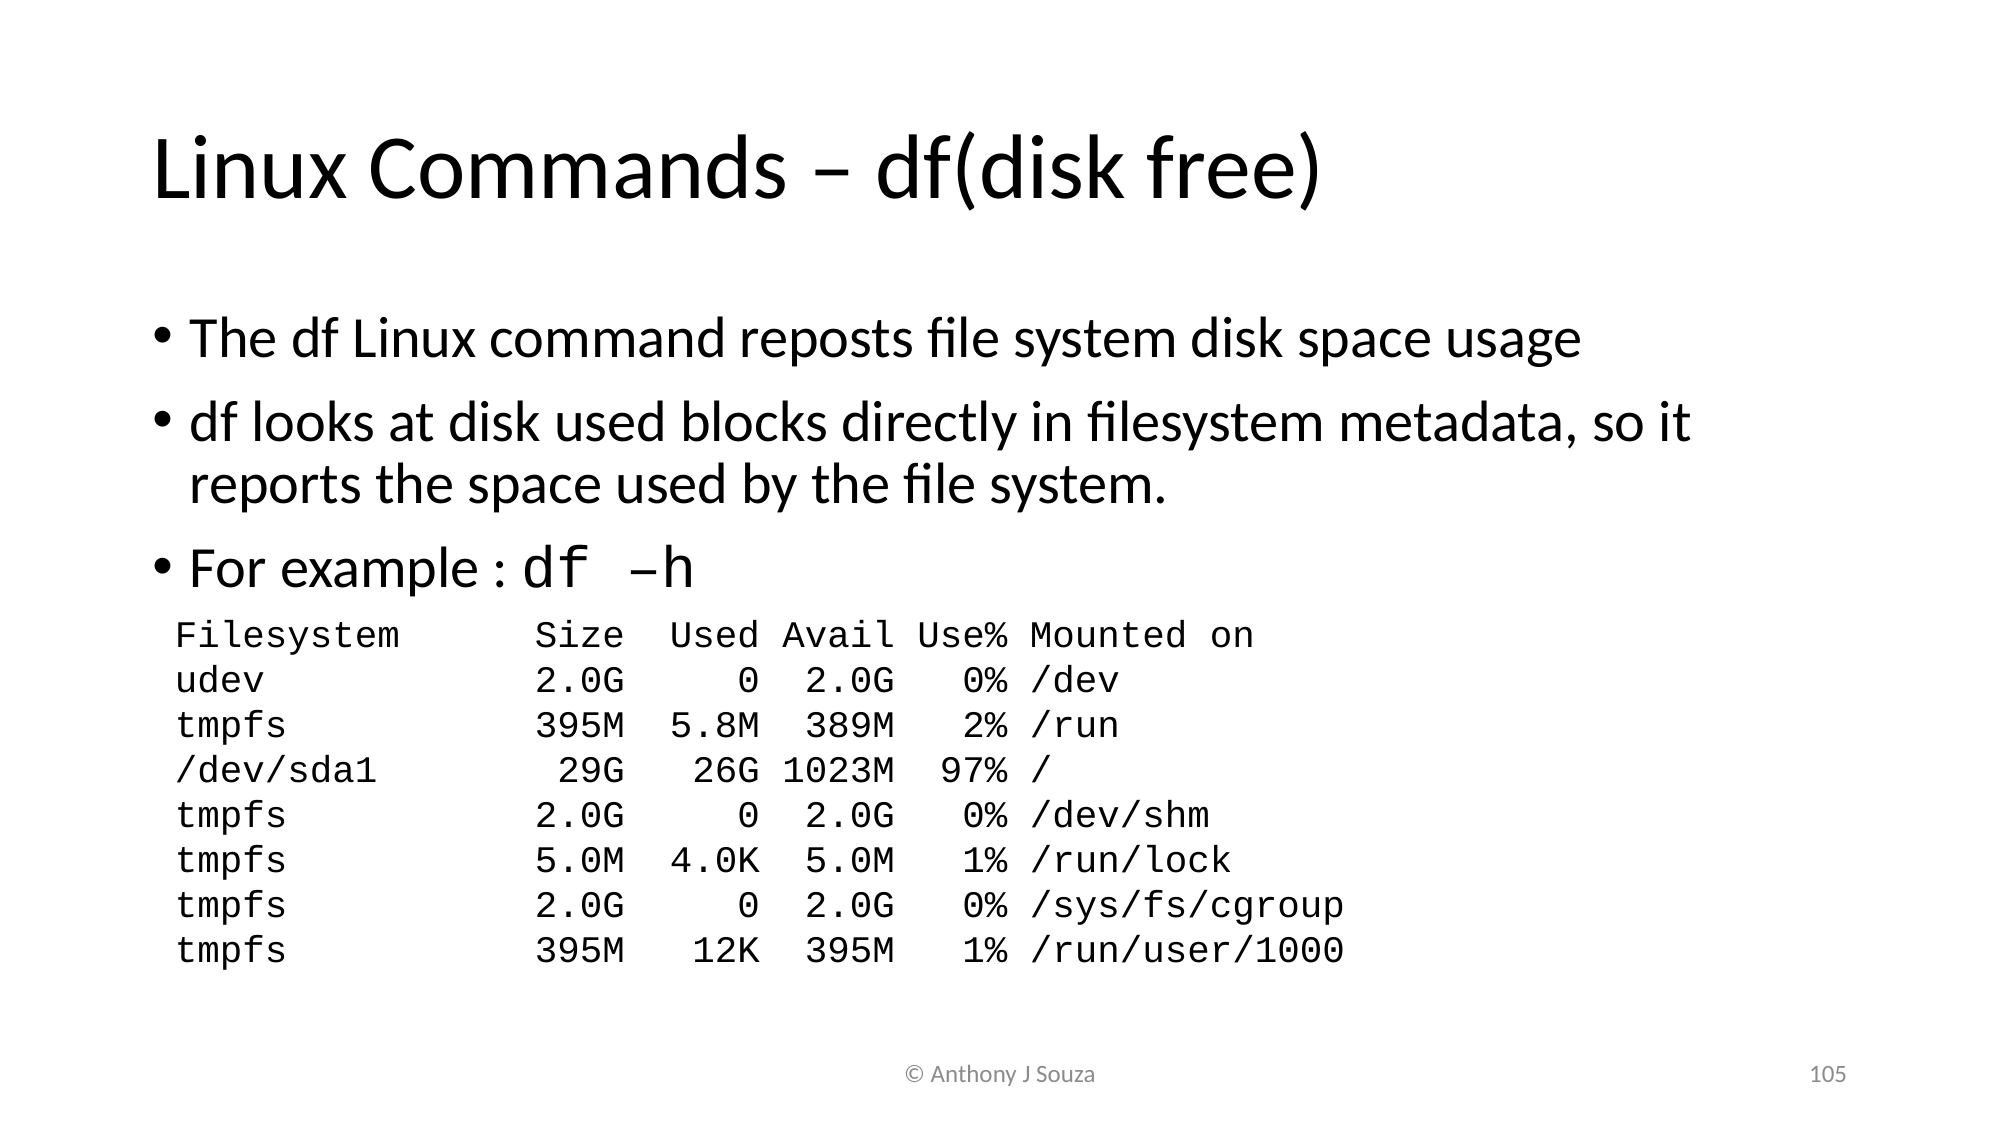

# Linux Commands – df(disk free)
The df Linux command reposts file system disk space usage
df looks at disk used blocks directly in filesystem metadata, so it reports the space used by the file system.
For example : df –h

Filesystem      Size  Used Avail Use% Mounted on
udev            2.0G     0  2.0G   0% /dev
tmpfs           395M  5.8M  389M   2% /run
/dev/sda1        29G   26G 1023M  97% /
tmpfs           2.0G     0  2.0G   0% /dev/shm
tmpfs           5.0M  4.0K  5.0M   1% /run/lock
tmpfs           2.0G     0  2.0G   0% /sys/fs/cgroup
tmpfs           395M   12K  395M   1% /run/user/1000

© Anthony J Souza
105